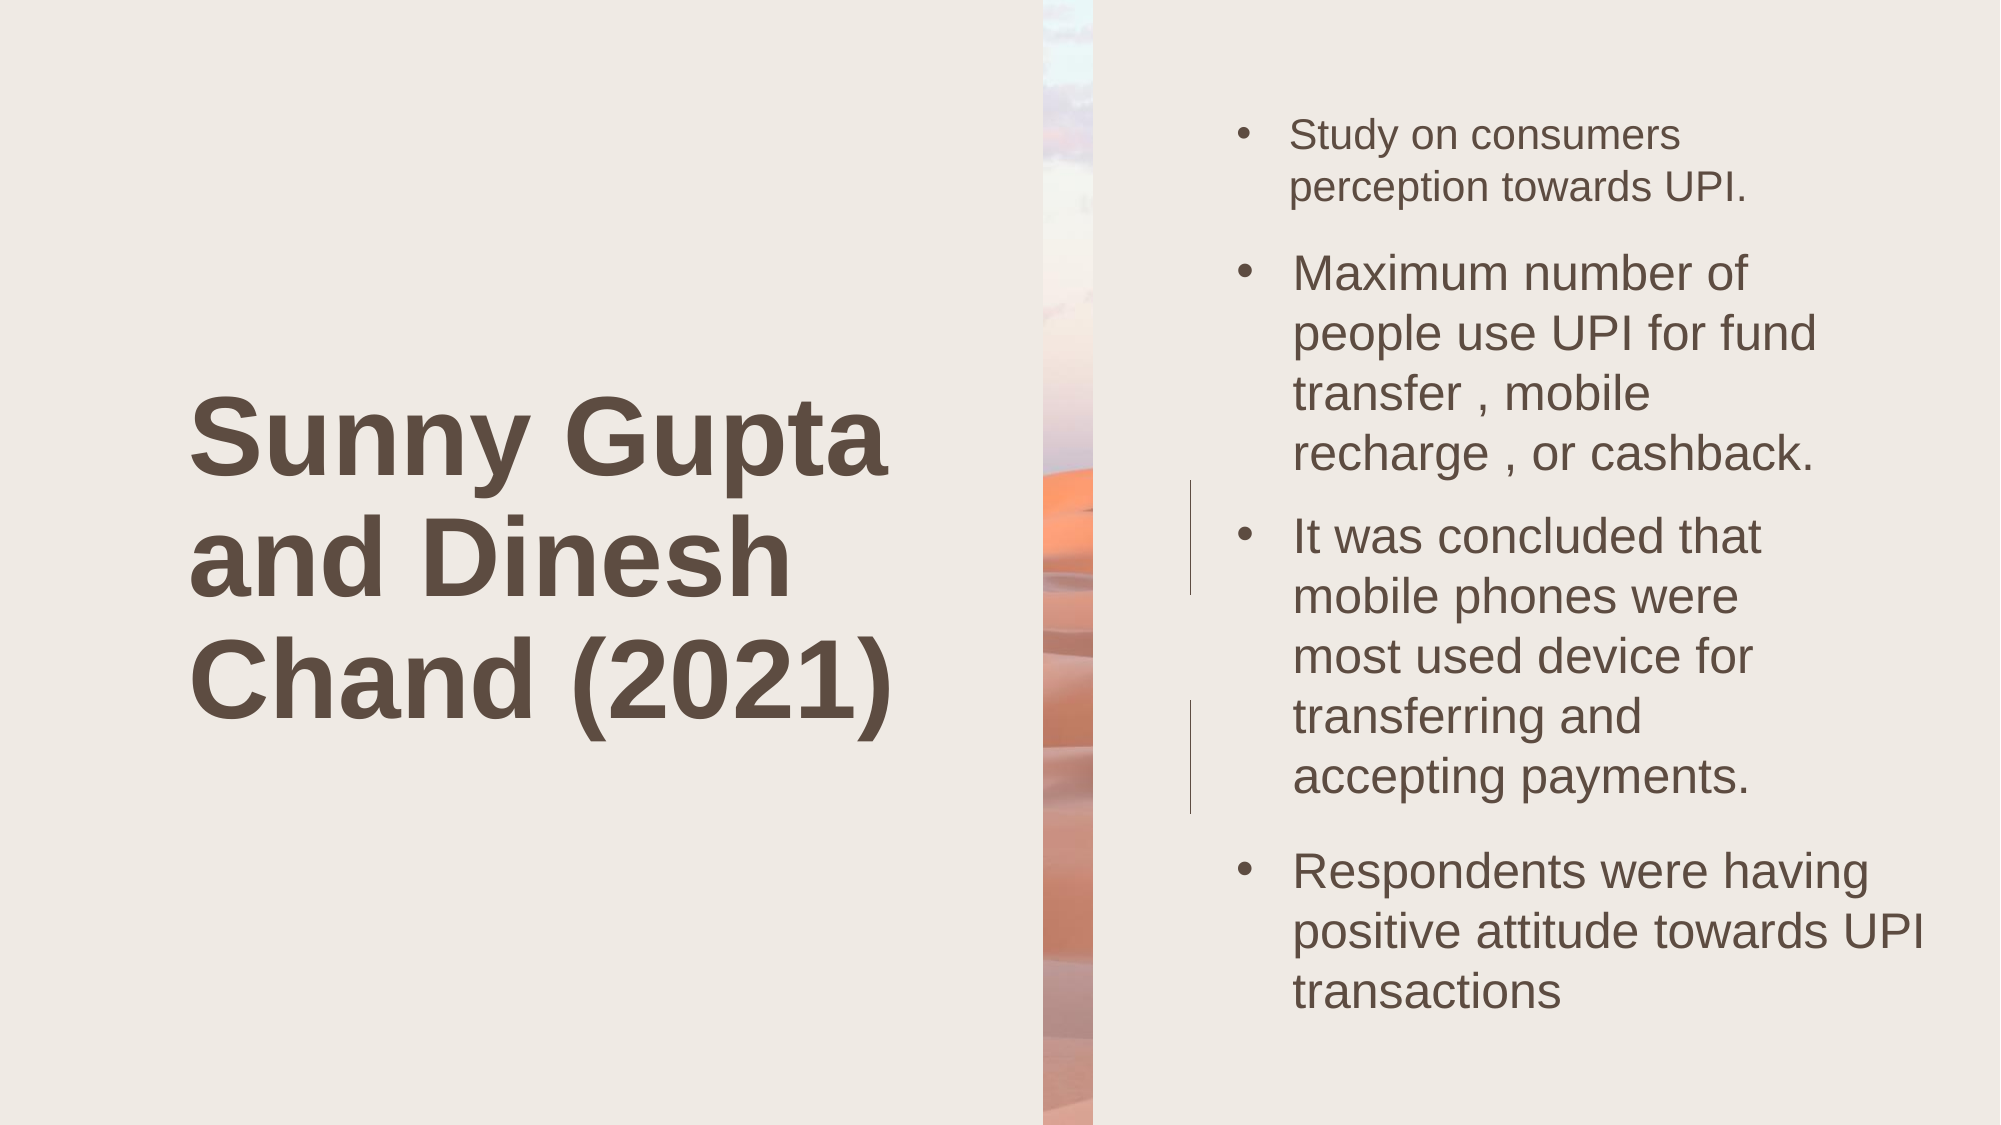

Study on consumers perception towards UPI.

# Sunny Gupta and Dinesh Chand (2021)
Maximum number of people use UPI for fund transfer , mobile recharge , or cashback.
It was concluded that mobile phones were most used device for transferring and accepting payments.
Respondents were having positive attitude towards UPI transactions